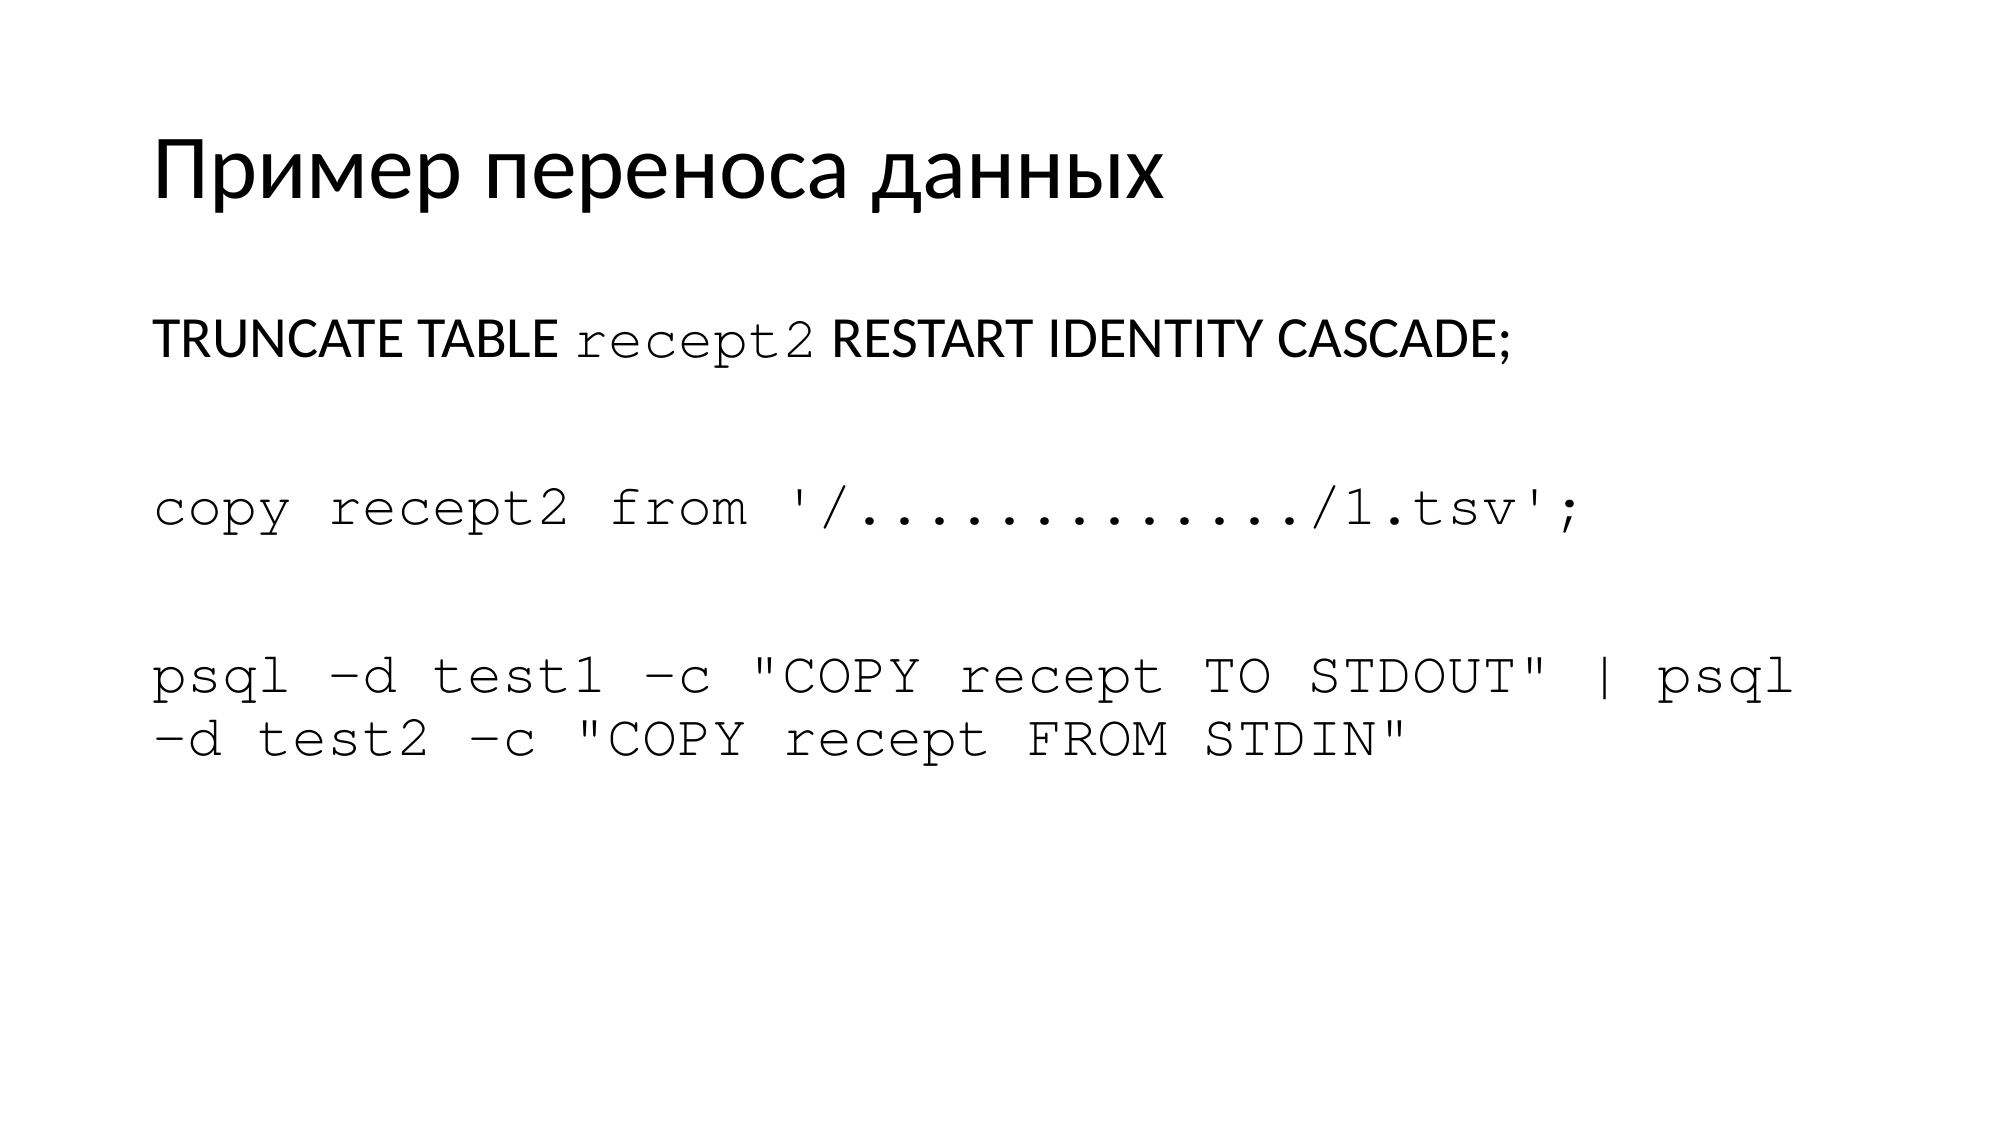

# Пример переноса данных
TRUNCATE TABLE recept2 RESTART IDENTITY CASCADE;

copy recept2 from '/............./1.tsv';

psql -d test1 -c "COPY recept TO STDOUT" | psql -d test2 -c "COPY recept FROM STDIN"